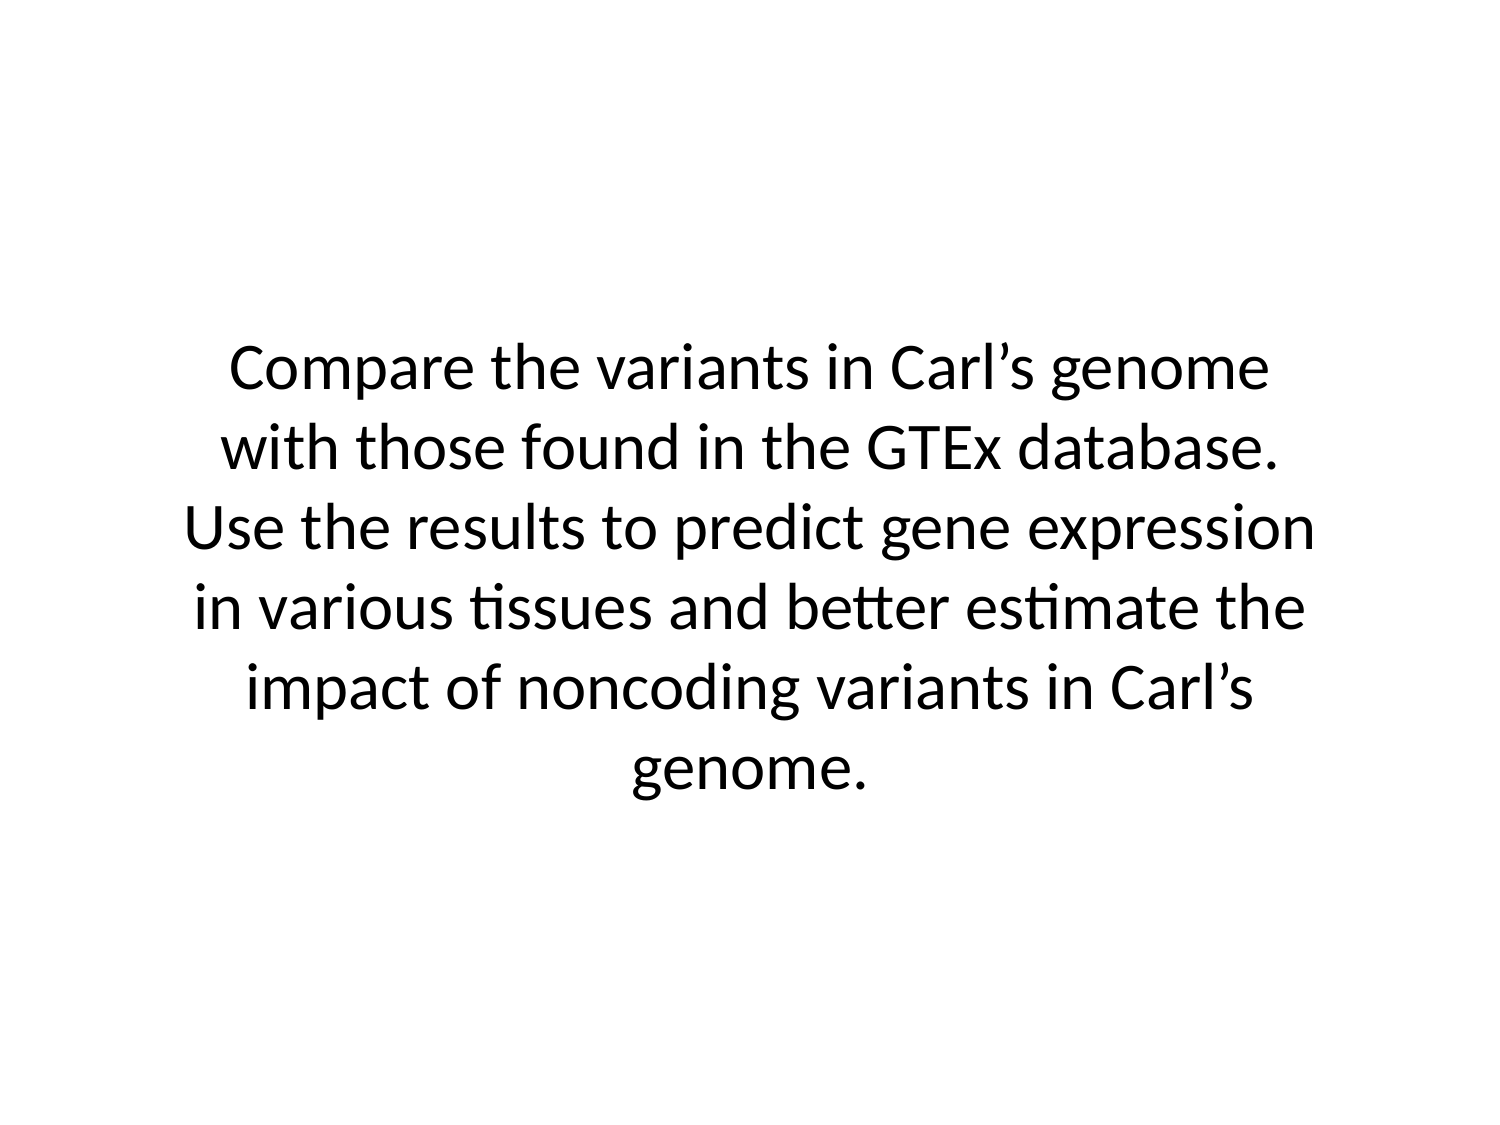

Compare the variants in Carl’s genome with those found in the GTEx database. Use the results to predict gene expression in various tissues and better estimate the impact of noncoding variants in Carl’s genome.